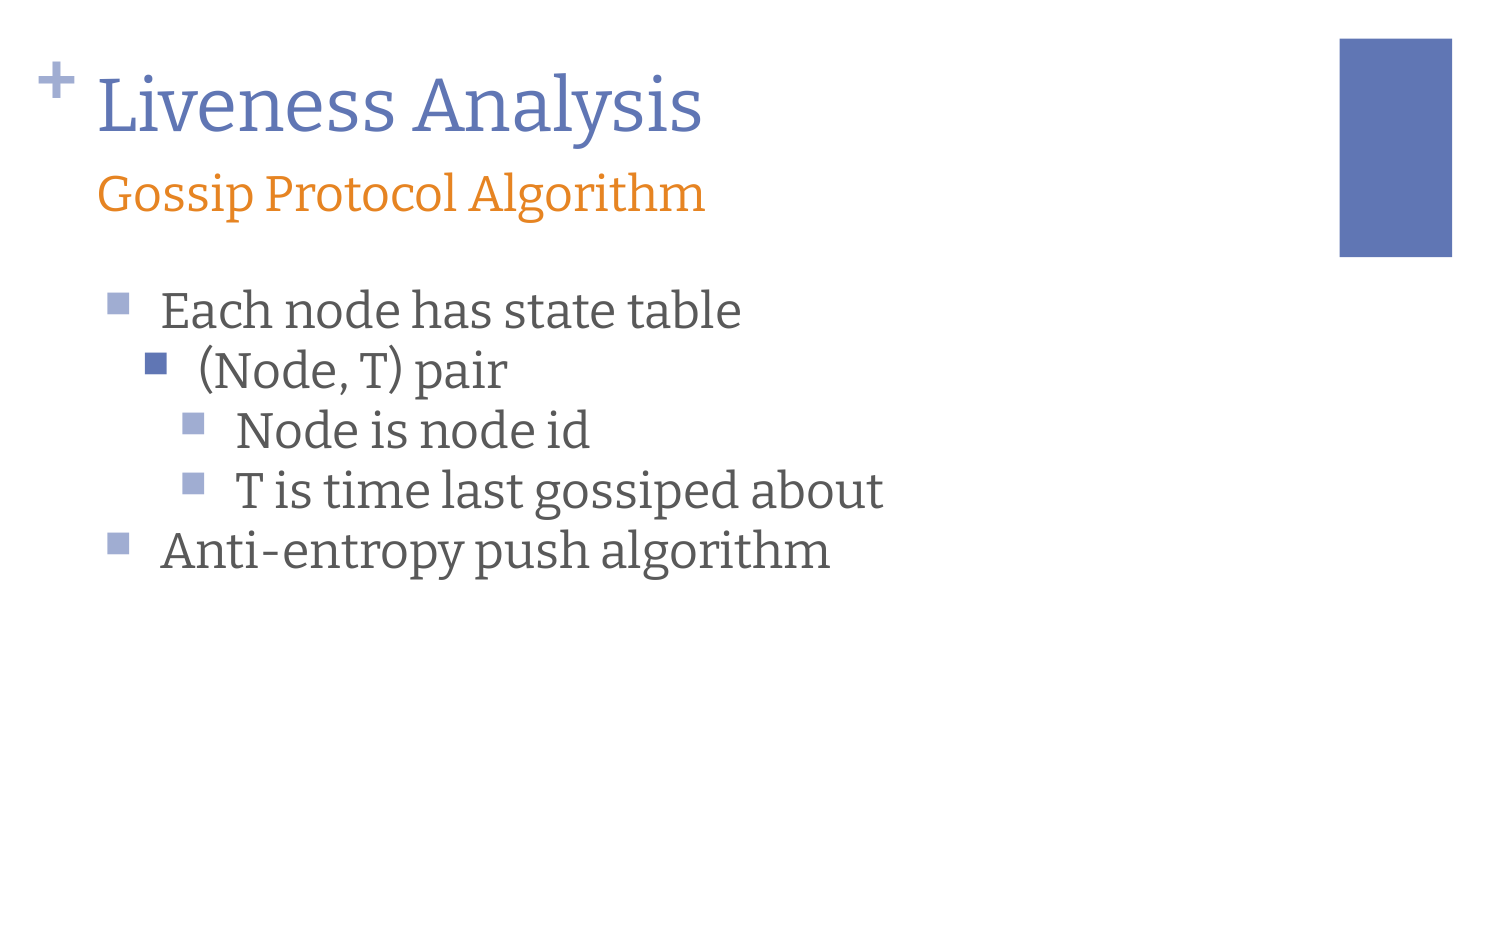

# Liveness Analysis
Gossip Protocol Algorithm
Each node has state table
(Node, T) pair
Node is node id
T is time last gossiped about
Anti-entropy push algorithm